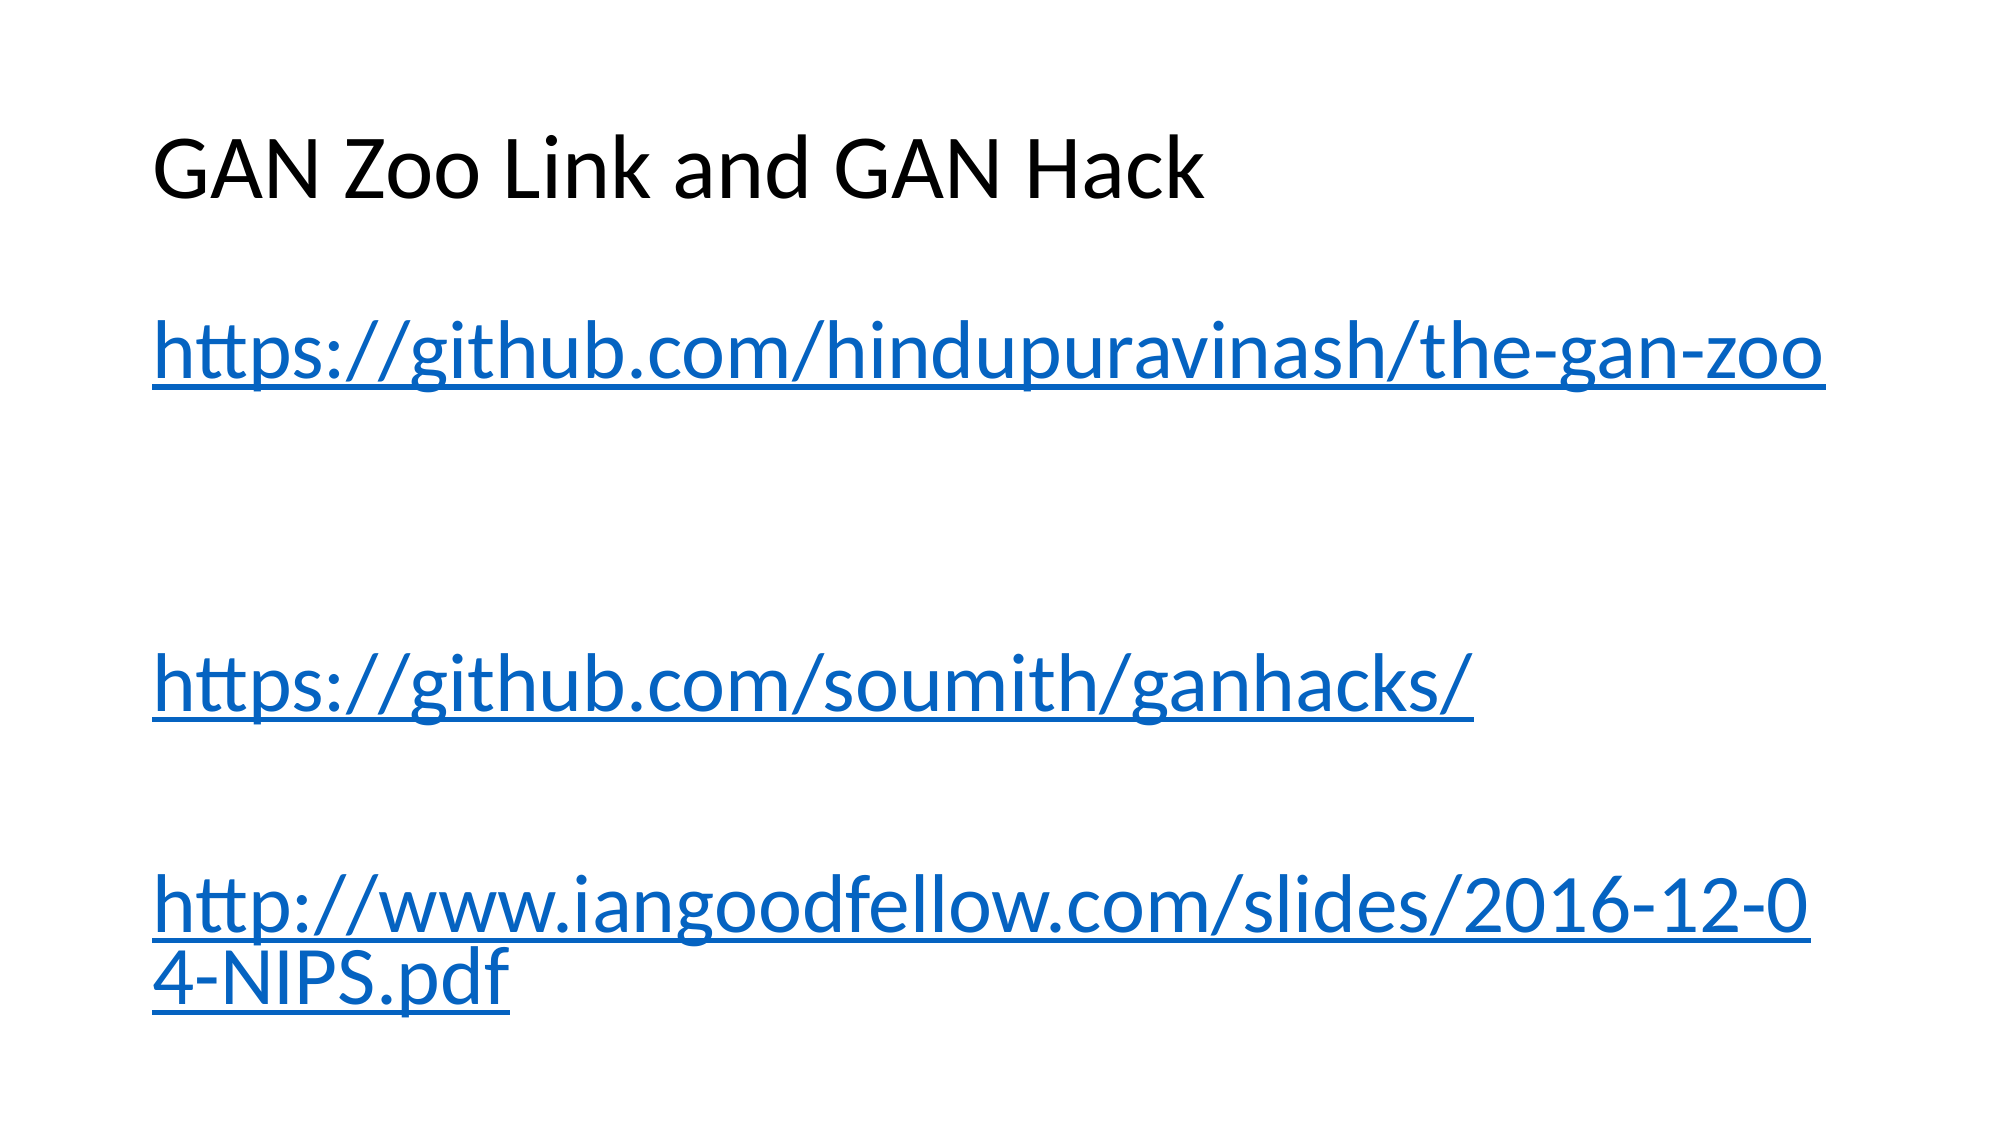

# GAN Zoo Link and GAN Hack
https://github.com/hindupuravinash/the-gan-zoo

https://github.com/soumith/ganhacks/

http://www.iangoodfellow.com/slides/2016-12-04-NIPS.pdf